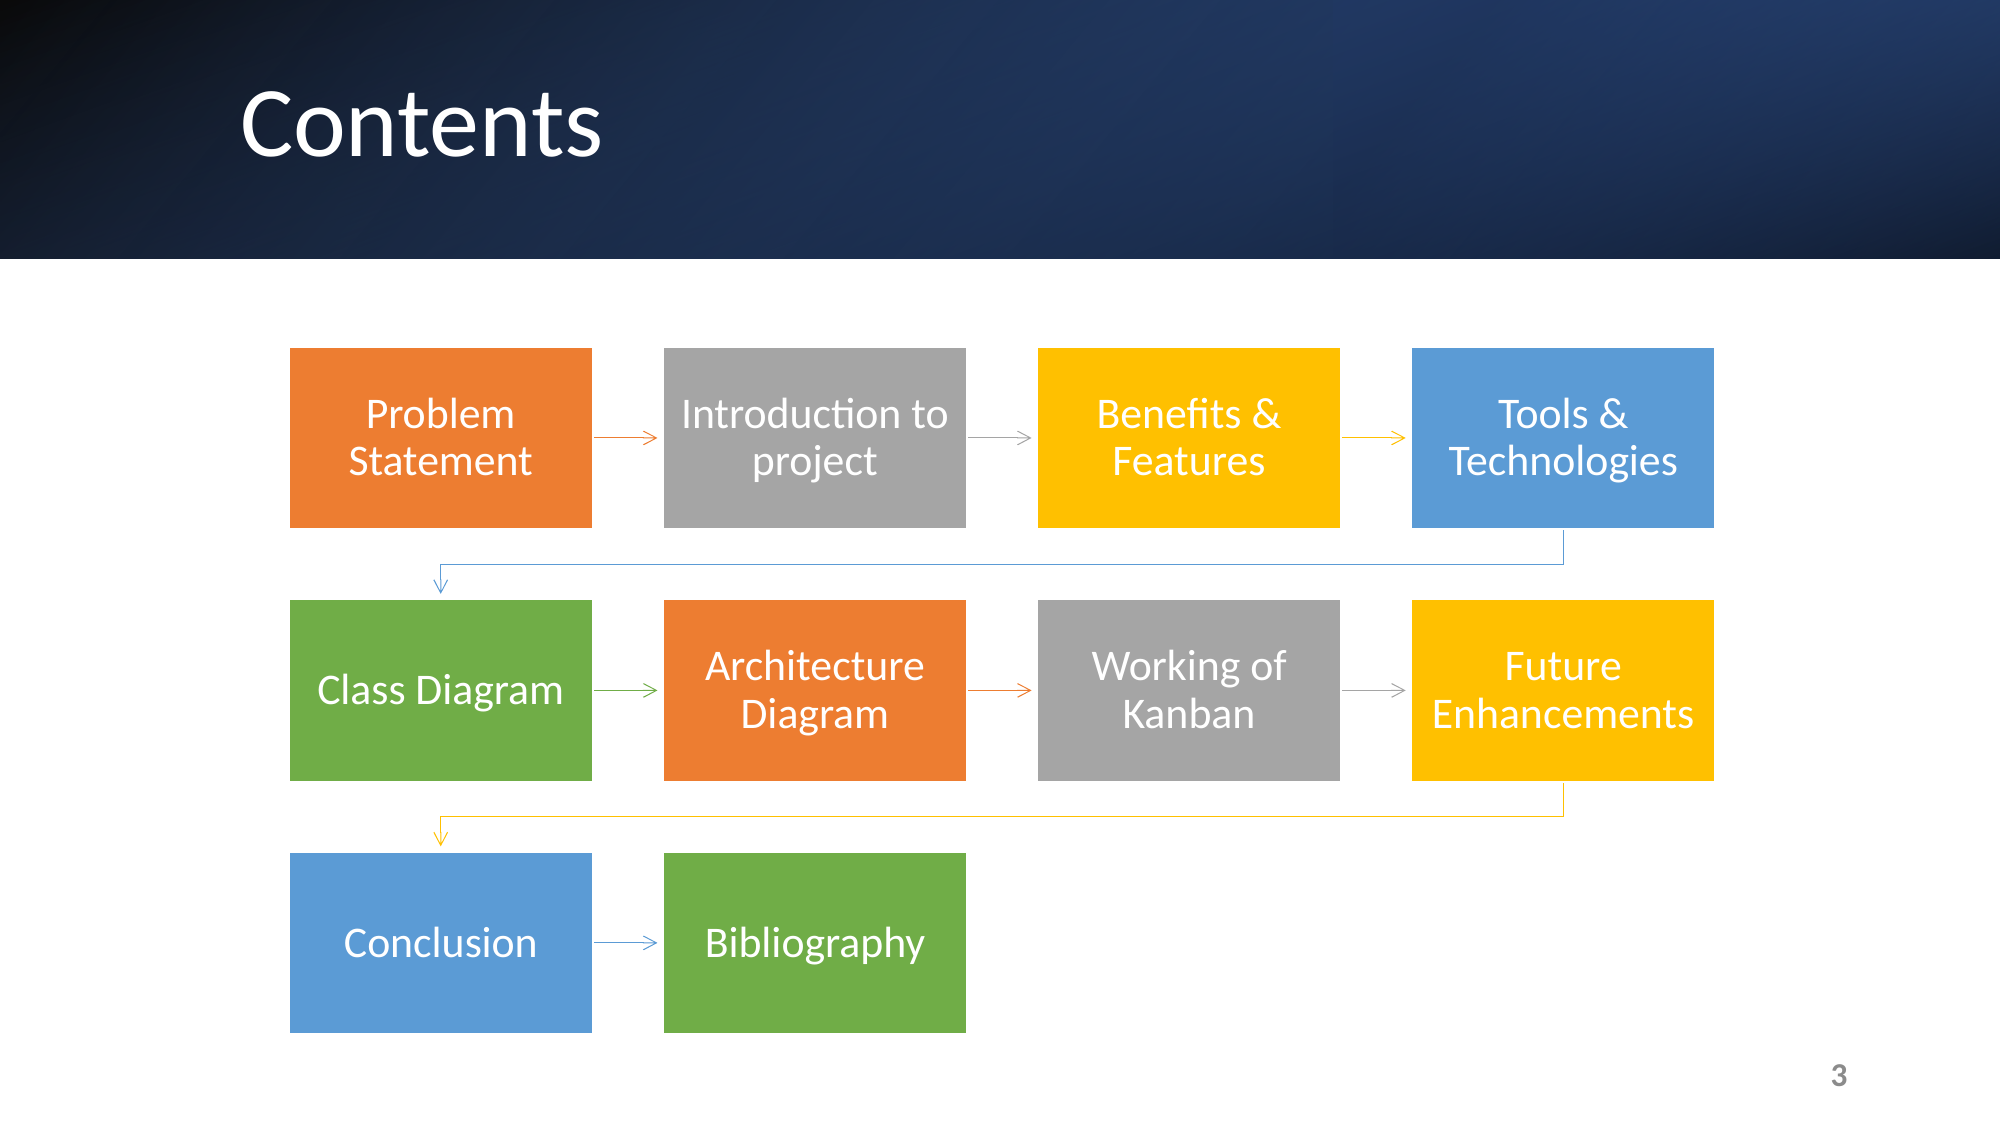

Contents

Problem Statement

Introduction to project

Benefits & Features

Tools & Technologies

Class Diagram

Architecture Diagram

Working of Kanban

Future Enhancements

Conclusion
Bibliography
3